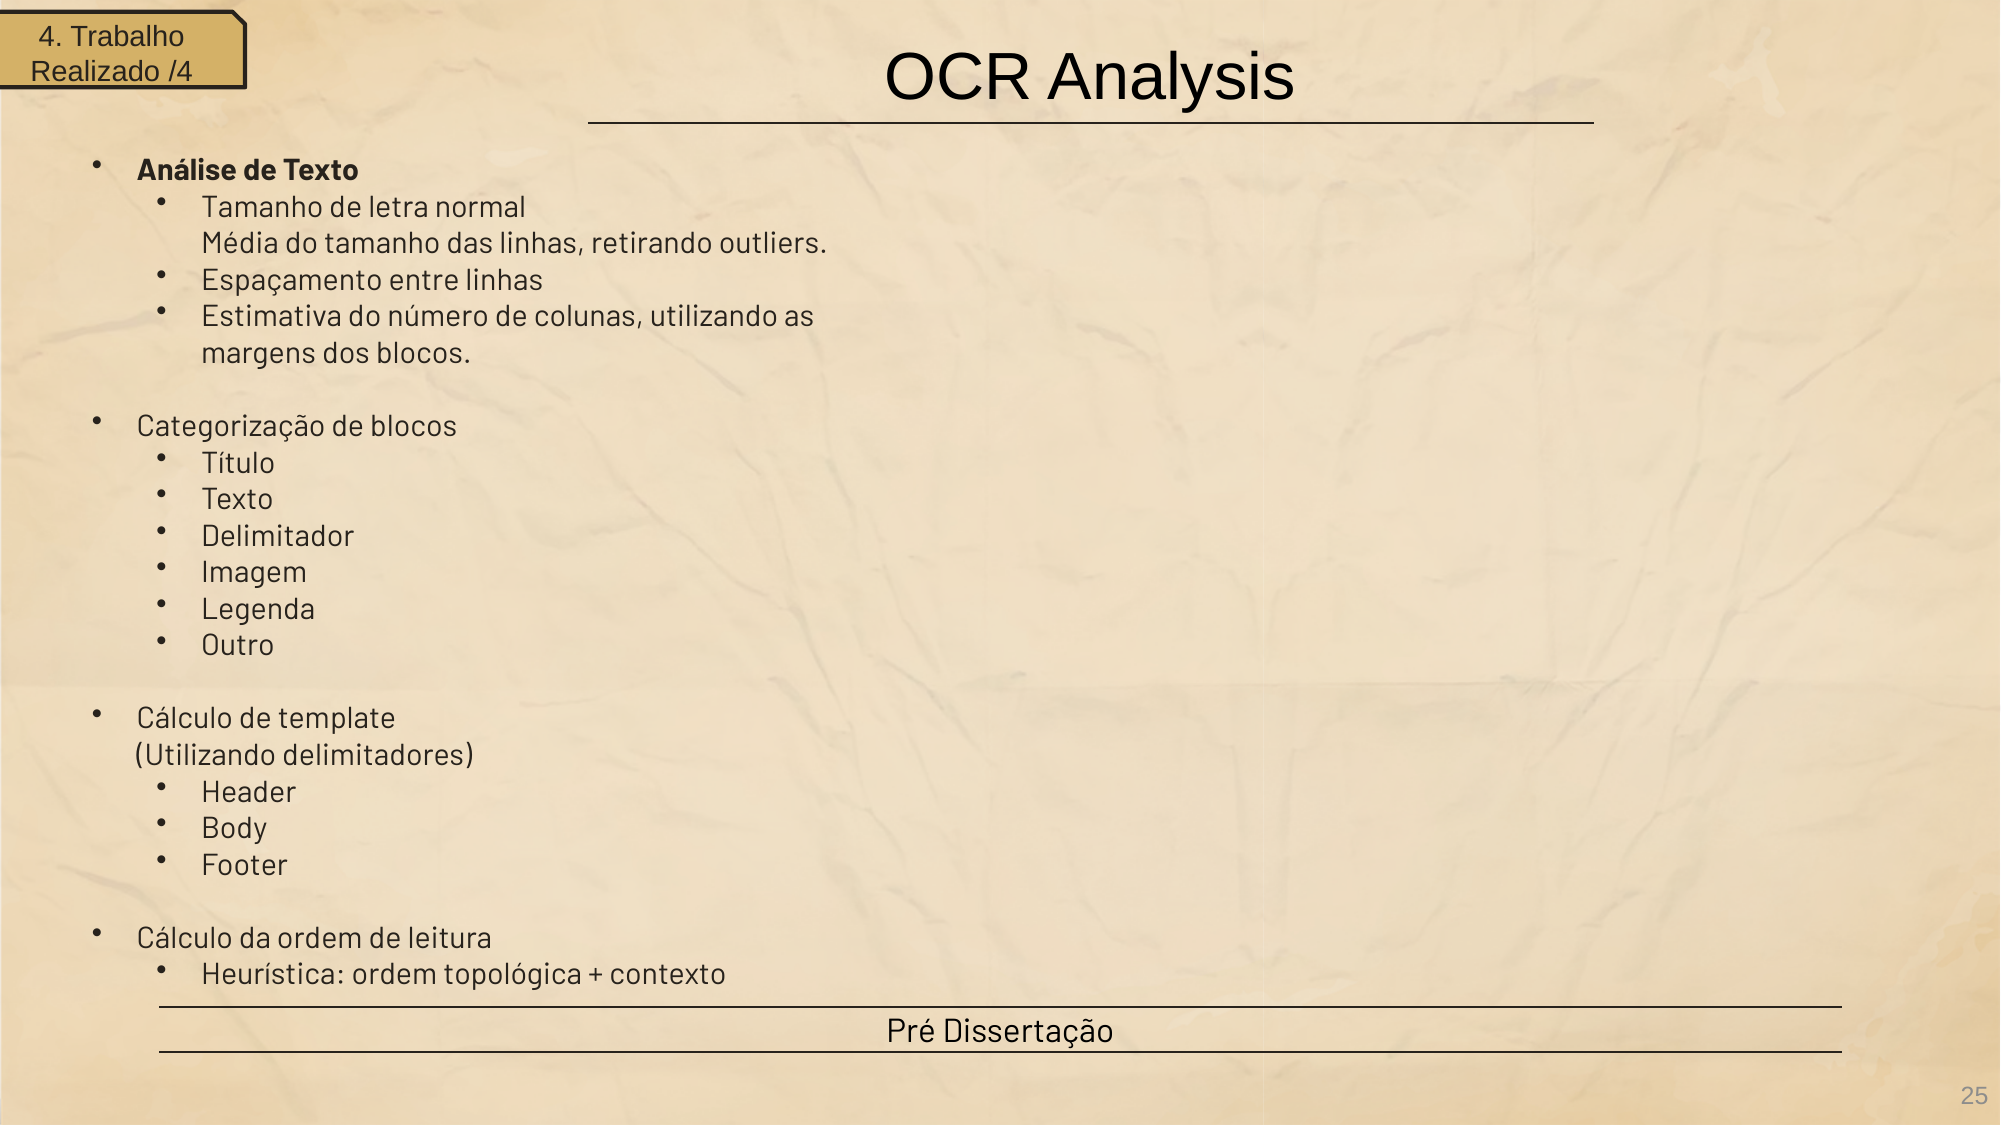

4. Trabalho Realizado /4
OCR Analysis

Análise de Texto
Tamanho de letra normal
Média do tamanho das linhas, retirando outliers.
Espaçamento entre linhas
Estimativa do número de colunas, utilizando as margens dos blocos.

Categorização de blocos
Título
Texto
Delimitador
Imagem
Legenda
Outro

Cálculo de template
(Utilizando delimitadores)
Header
Body
Footer

Cálculo da ordem de leitura
Heurística: ordem topológica + contexto

Pré Dissertação
25